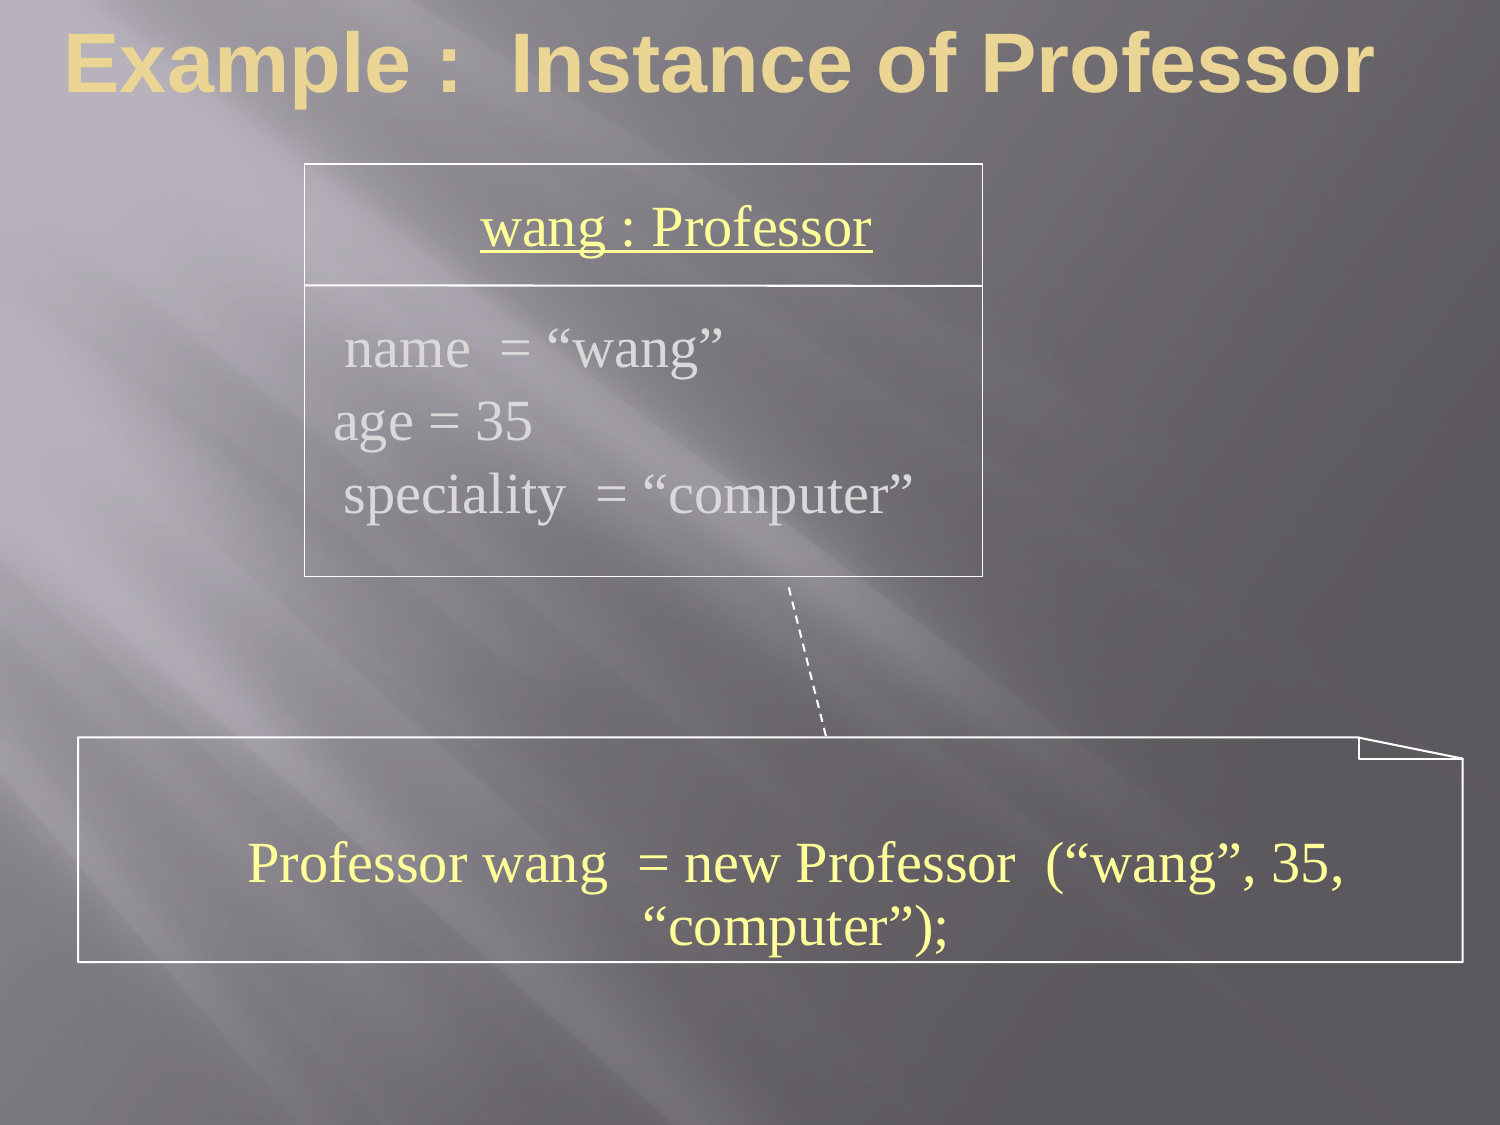

# Example :  Instance of Professor

wang : Professor
 name  = “wang”
 age = 35
speciality  = “computer”

Professor wang  = new Professor  (“wang”, 35, “computer”);